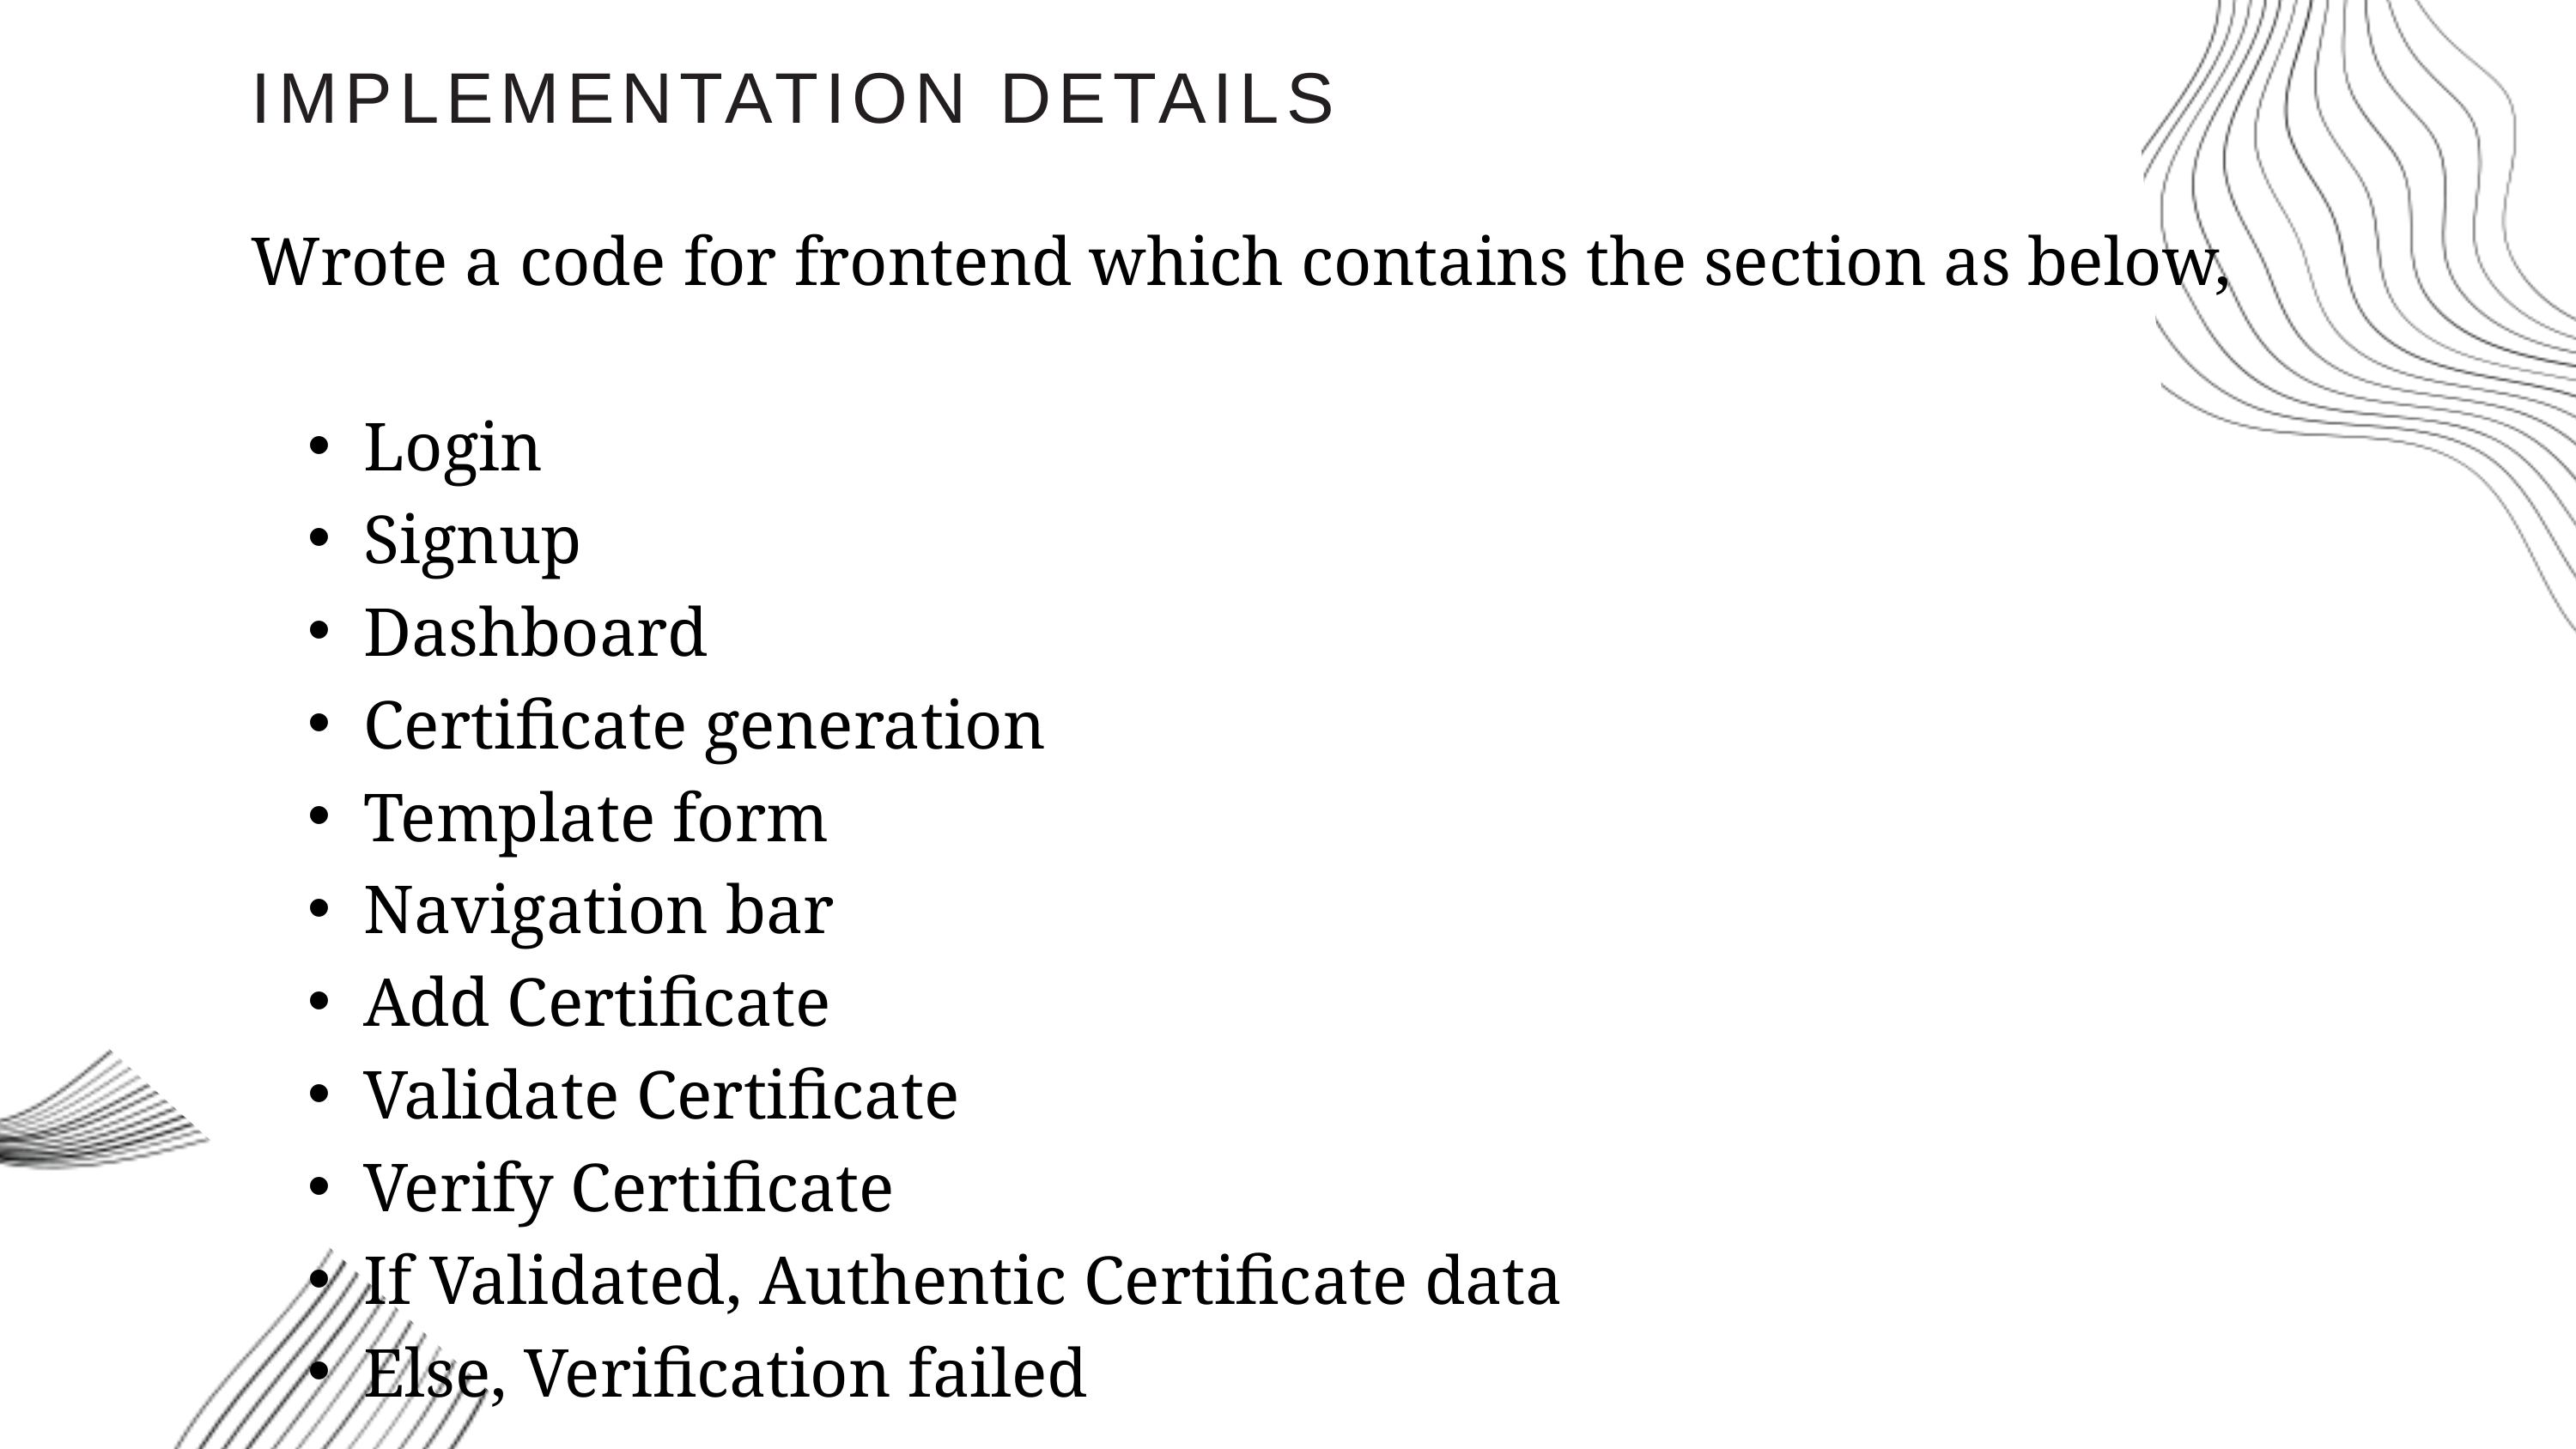

IMPLEMENTATION DETAILS
Wrote a code for frontend which contains the section as below,

Login
Signup
Dashboard
Certificate generation
Template form
Navigation bar
Add Certificate
Validate Certificate
Verify Certificate
If Validated, Authentic Certificate data
Else, Verification failed